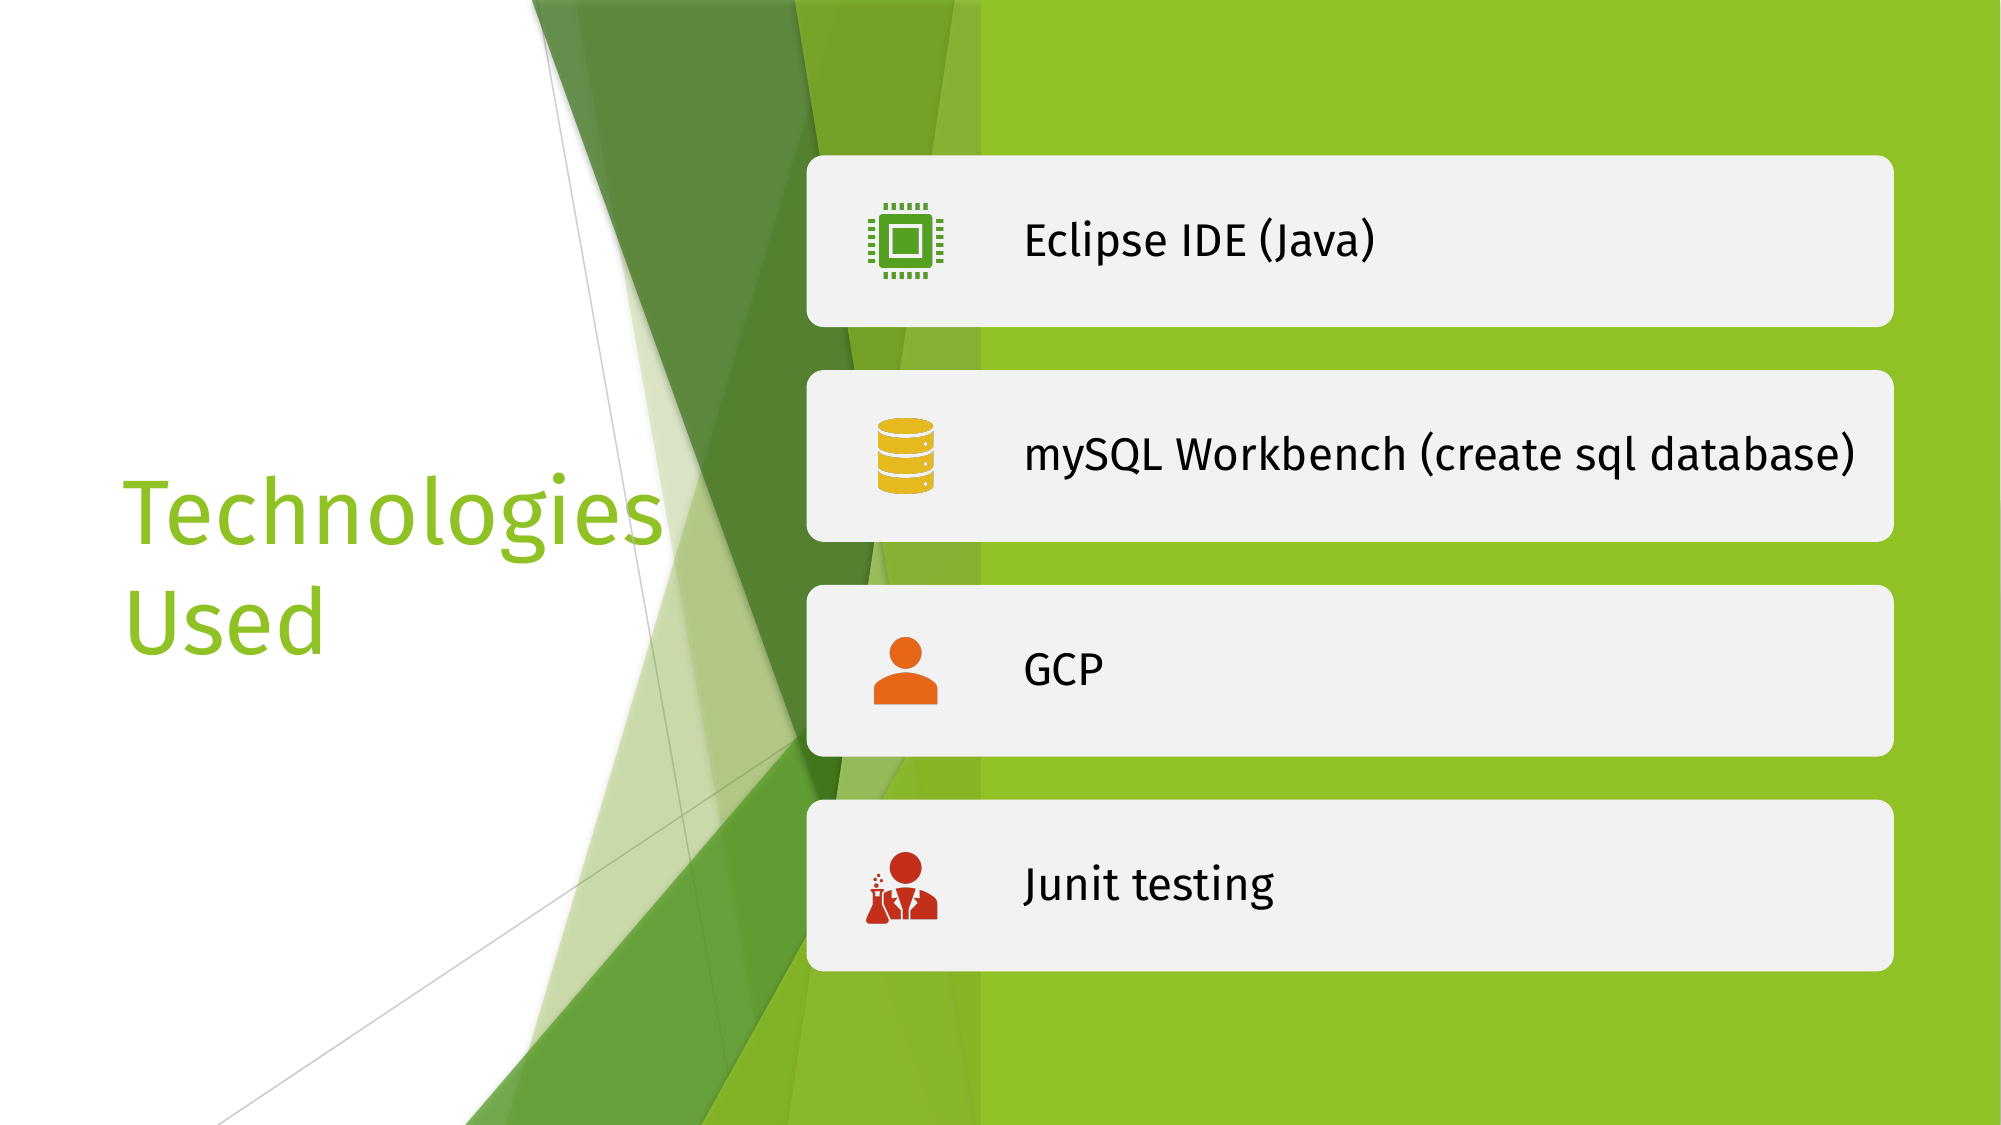

Eclipse IDE (Java)
mySQL Workbench (create sql database)
GCP
Junit testing
# Technologies Used